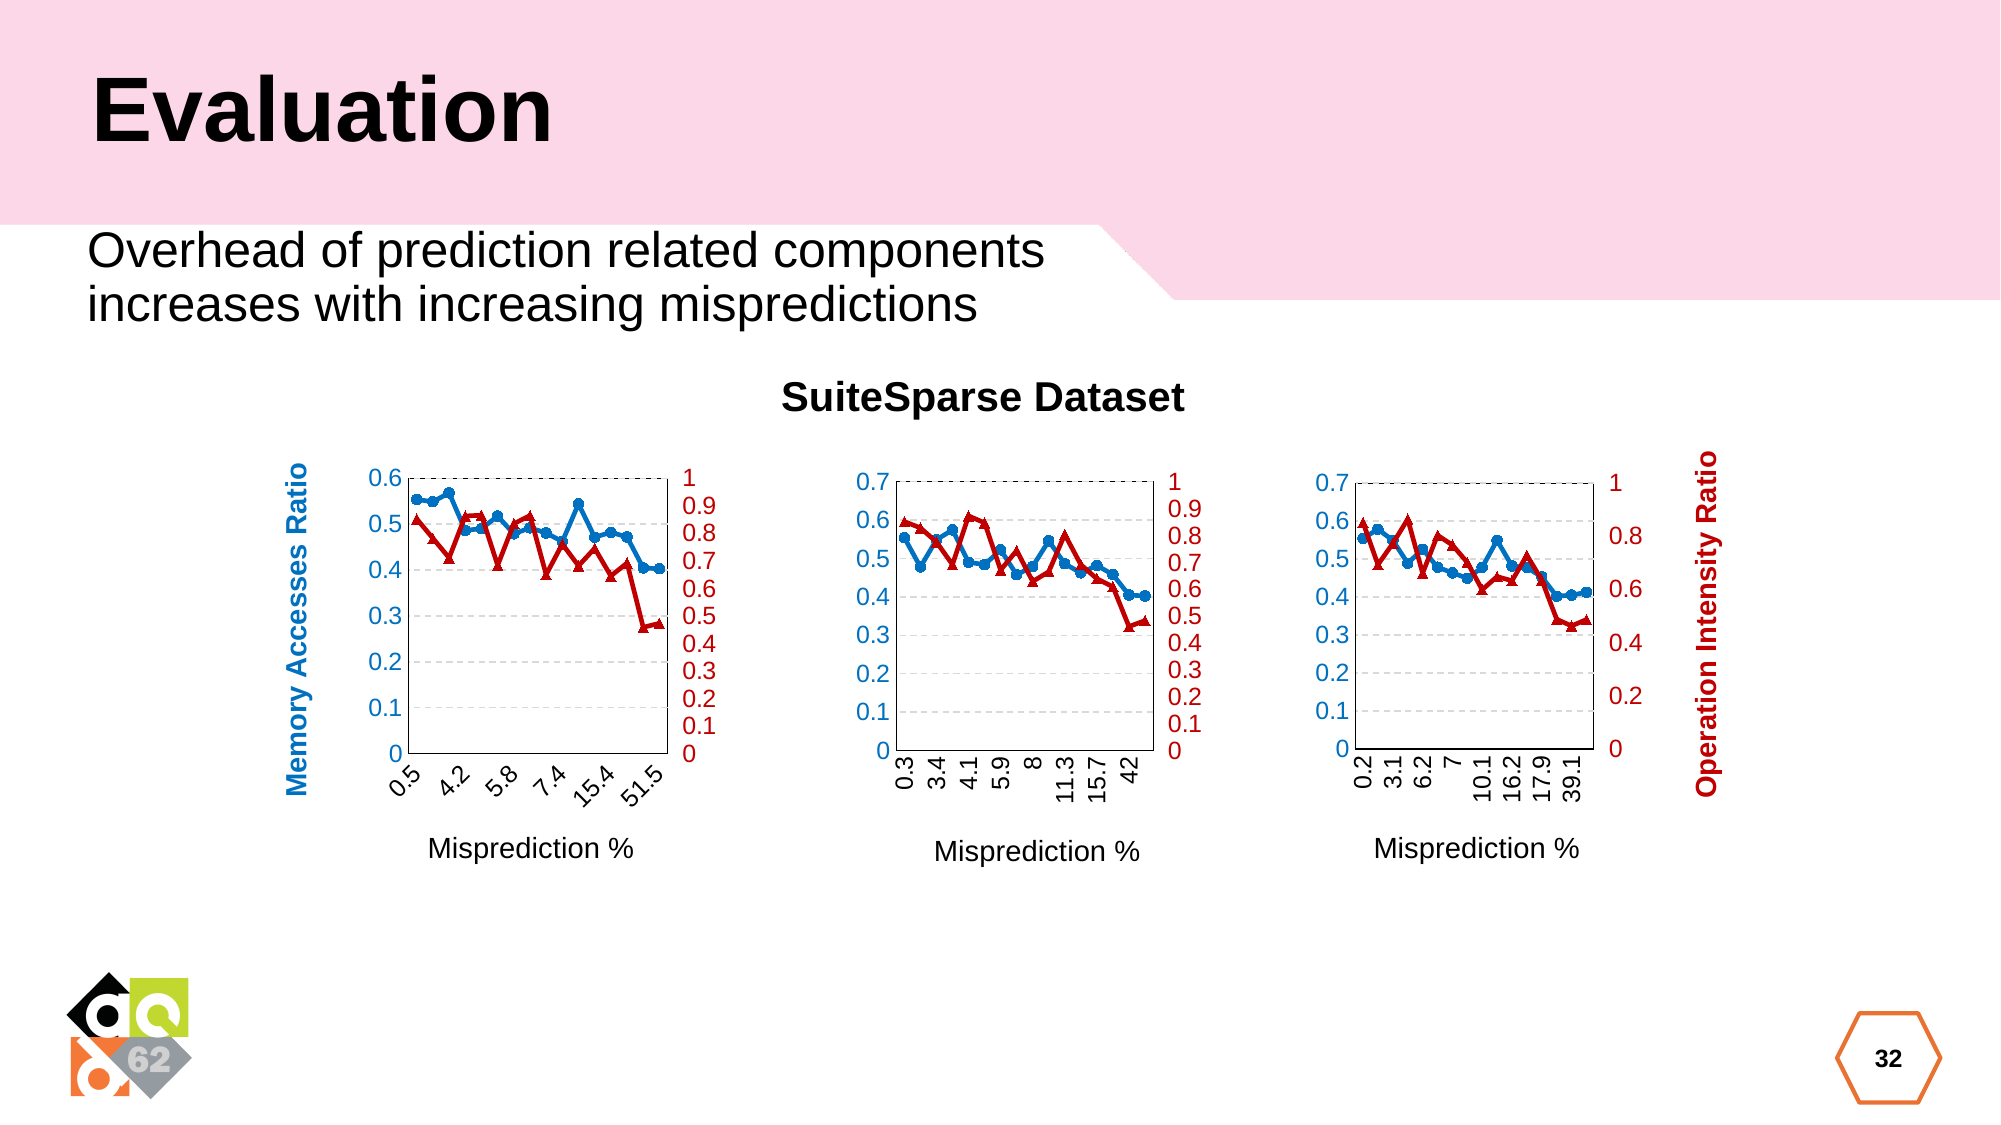

# Evaluation
Overhead of prediction related components increases with increasing mispredictions
SuiteSparse Dataset

### Chart

| Category | Memory Accesses Ratio | Operations Performed Ratio |
|---|---|---|
| 0.5 | 0.5538748154608604 | 0.8525060116991604 |
| 3.9 | 0.5489581453757199 | 0.7819236172596019 |
| 4.2 | 0.5682620530977712 | 0.7111948699546395 |
| 4.2 | 0.4863850066122468 | 0.8629540448031453 |
| 4.5 | 0.49037740649676115 | 0.8661425126918343 |
| 5.8 | 0.5176146501644453 | 0.684092286045029 |
| 5.8 | 0.4789277408684951 | 0.8349333579979502 |
| 7.2 | 0.49209788770964086 | 0.8648899628267456 |
| 7.3 | 0.48089064938671744 | 0.6503390785105981 |
| 7.4 | 0.4622147482522821 | 0.761129781768586 |
| 8.6999999999999993 | 0.54418432252409 | 0.6822672747315083 |
| 10.7 | 0.4716247501808229 | 0.7456450575196825 |
| 15.4 | 0.48226416355883095 | 0.6453655420662553 |
| 21.2 | 0.47219847526356773 | 0.6922617949069843 |
| 47 | 0.4046488756139062 | 0.4588794107439581 |
| 51.5 | 0.4029214677373581 | 0.47325505479663693 |

### Chart

| Category | Memory Accesses Ratio | Operations Performed Ratio |
|---|---|---|
| 0.3 | 0.5541701936299049 | 0.8517523031112572 |
| 3 | 0.4780409648199538 | 0.8282793848804477 |
| 3.4 | 0.5490786904386453 | 0.775624796691087 |
| 4.0999999999999996 | 0.5746129397207647 | 0.6915620961939186 |
| 4.0999999999999996 | 0.4901783998382917 | 0.8727962766123073 |
| 4.7 | 0.48407665149243034 | 0.846978353352152 |
| 5.9 | 0.5226372897644553 | 0.6717115783583657 |
| 7.2 | 0.45764448487605186 | 0.7439511454534757 |
| 8 | 0.4794674448603142 | 0.6288965399081871 |
| 10.7 | 0.5459690073537211 | 0.6652189484811812 |
| 11.3 | 0.48641077634743285 | 0.803892652316927 |
| 13.9 | 0.4626618298441871 | 0.6916987057670654 |
| 15.7 | 0.48201637129811564 | 0.6388608354401438 |
| 32.5 | 0.458154579986423 | 0.6094275922813271 |
| 42 | 0.4048867180855979 | 0.461266169555491 |
| 42.5 | 0.4023919423632678 | 0.4832621928813844 |

### Chart

| Category | Memory Accesses Ratio | Operations Performed Ratio |
|---|---|---|
| 0.2 | 0.5543252094160144 | 0.8513446025974838 |
| 2.7 | 0.5782537487630595 | 0.6930978973078864 |
| 3.1 | 0.5490569046956051 | 0.7724331410076454 |
| 4.2 | 0.48882538378453616 | 0.8639140556434711 |
| 6.2 | 0.5257260390184055 | 0.660781734337138 |
| 6.5 | 0.4784211396019124 | 0.8035273882576432 |
| 7 | 0.46351578230975526 | 0.7665802770217273 |
| 8.1999999999999993 | 0.4492725809320742 | 0.7012277450449407 |
| 10.1 | 0.4779395692155981 | 0.5987863468798456 |
| 11.4 | 0.5491846314108336 | 0.6481196954784014 |
| 16.2 | 0.4816145782960014 | 0.6324909690715187 |
| 17.399999999999999 | 0.47766290589712396 | 0.7280988673051195 |
| 17.899999999999999 | 0.45288995751529143 | 0.6355382126719706 |
| 38.299999999999997 | 0.40198238499051364 | 0.48788939610050625 |
| 39.1 | 0.4049968496063038 | 0.46276171135675936 |
| 39.799999999999997 | 0.4123649147801103 | 0.48677312332316003 |
Operation Intensity Ratio
Memory Accesses Ratio
Misprediction %
Misprediction %
Misprediction %
32